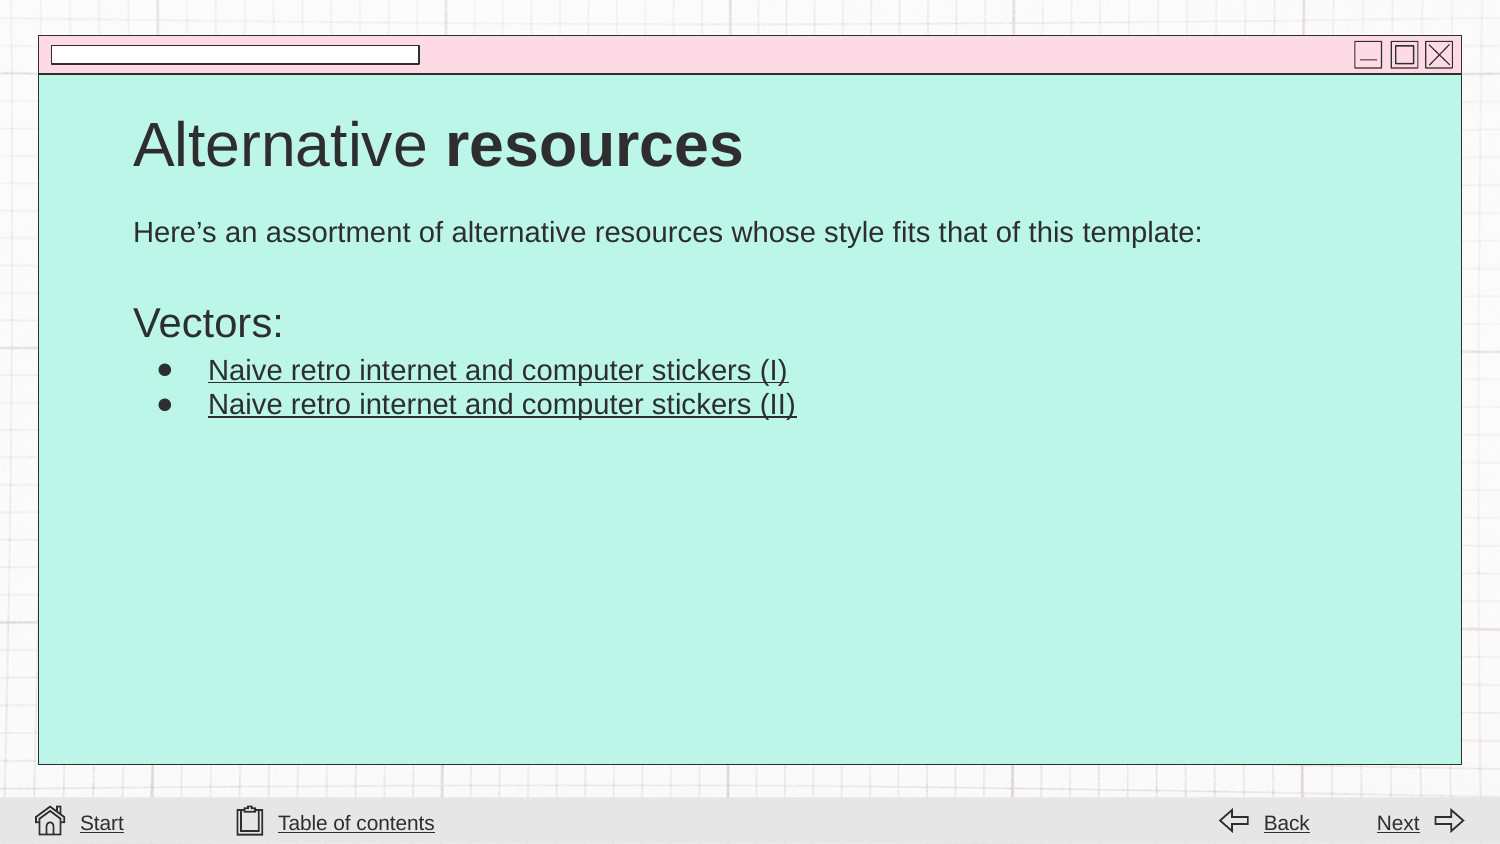

# Alternative resources
Here’s an assortment of alternative resources whose style fits that of this template:

Vectors:
Naive retro internet and computer stickers (I)
Naive retro internet and computer stickers (II)
Start
Table of contents
Back
Next